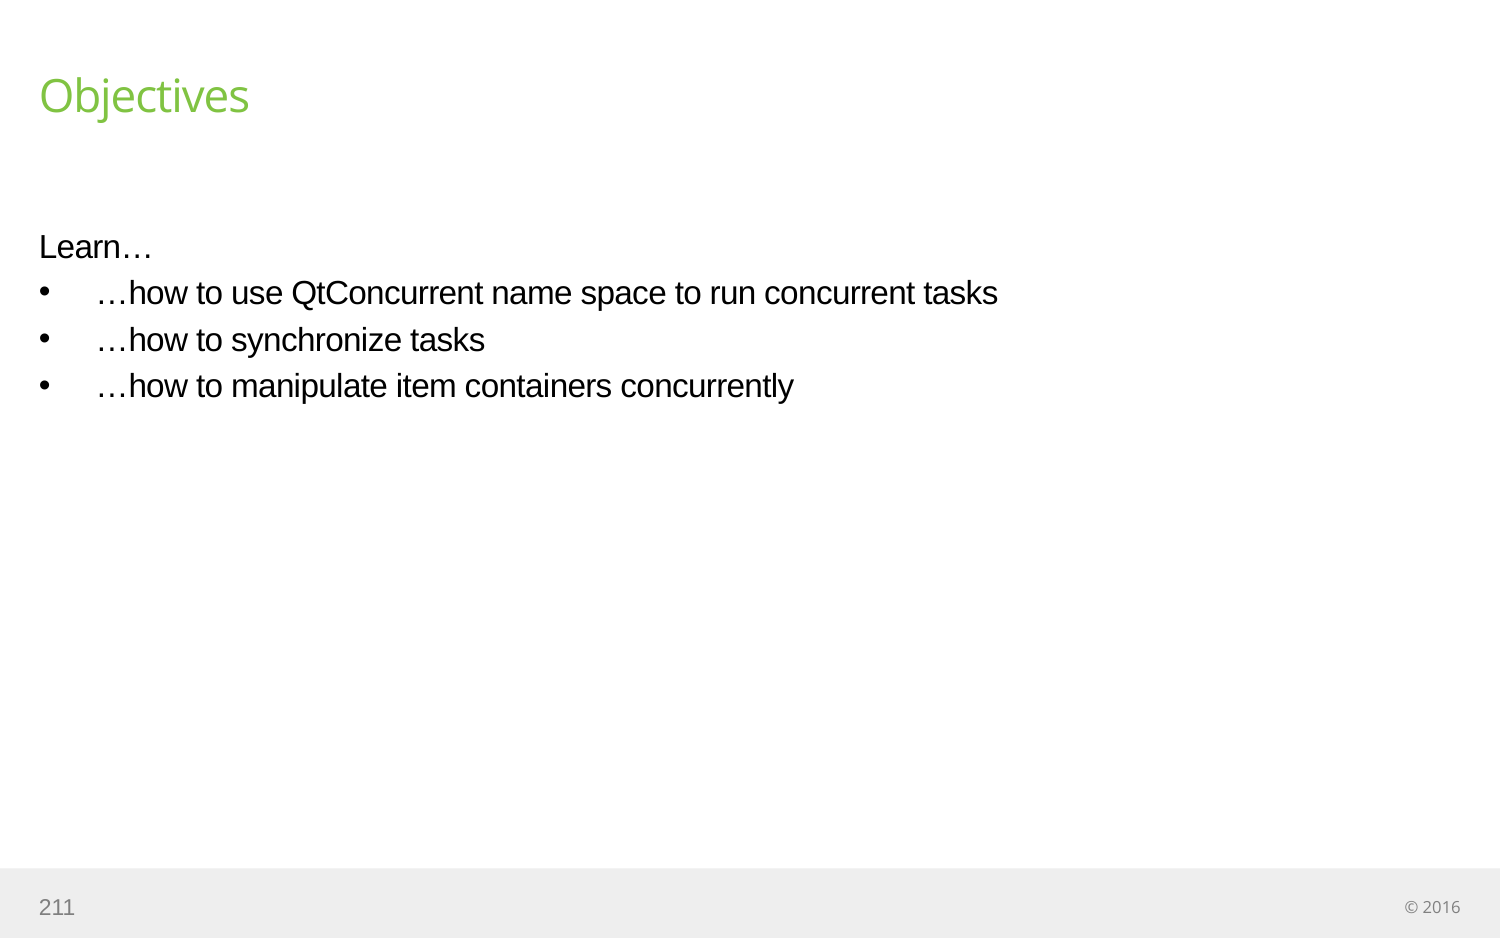

# Objectives
Learn…
…how to use QtConcurrent name space to run concurrent tasks
…how to synchronize tasks
…how to manipulate item containers concurrently

211
© 2016